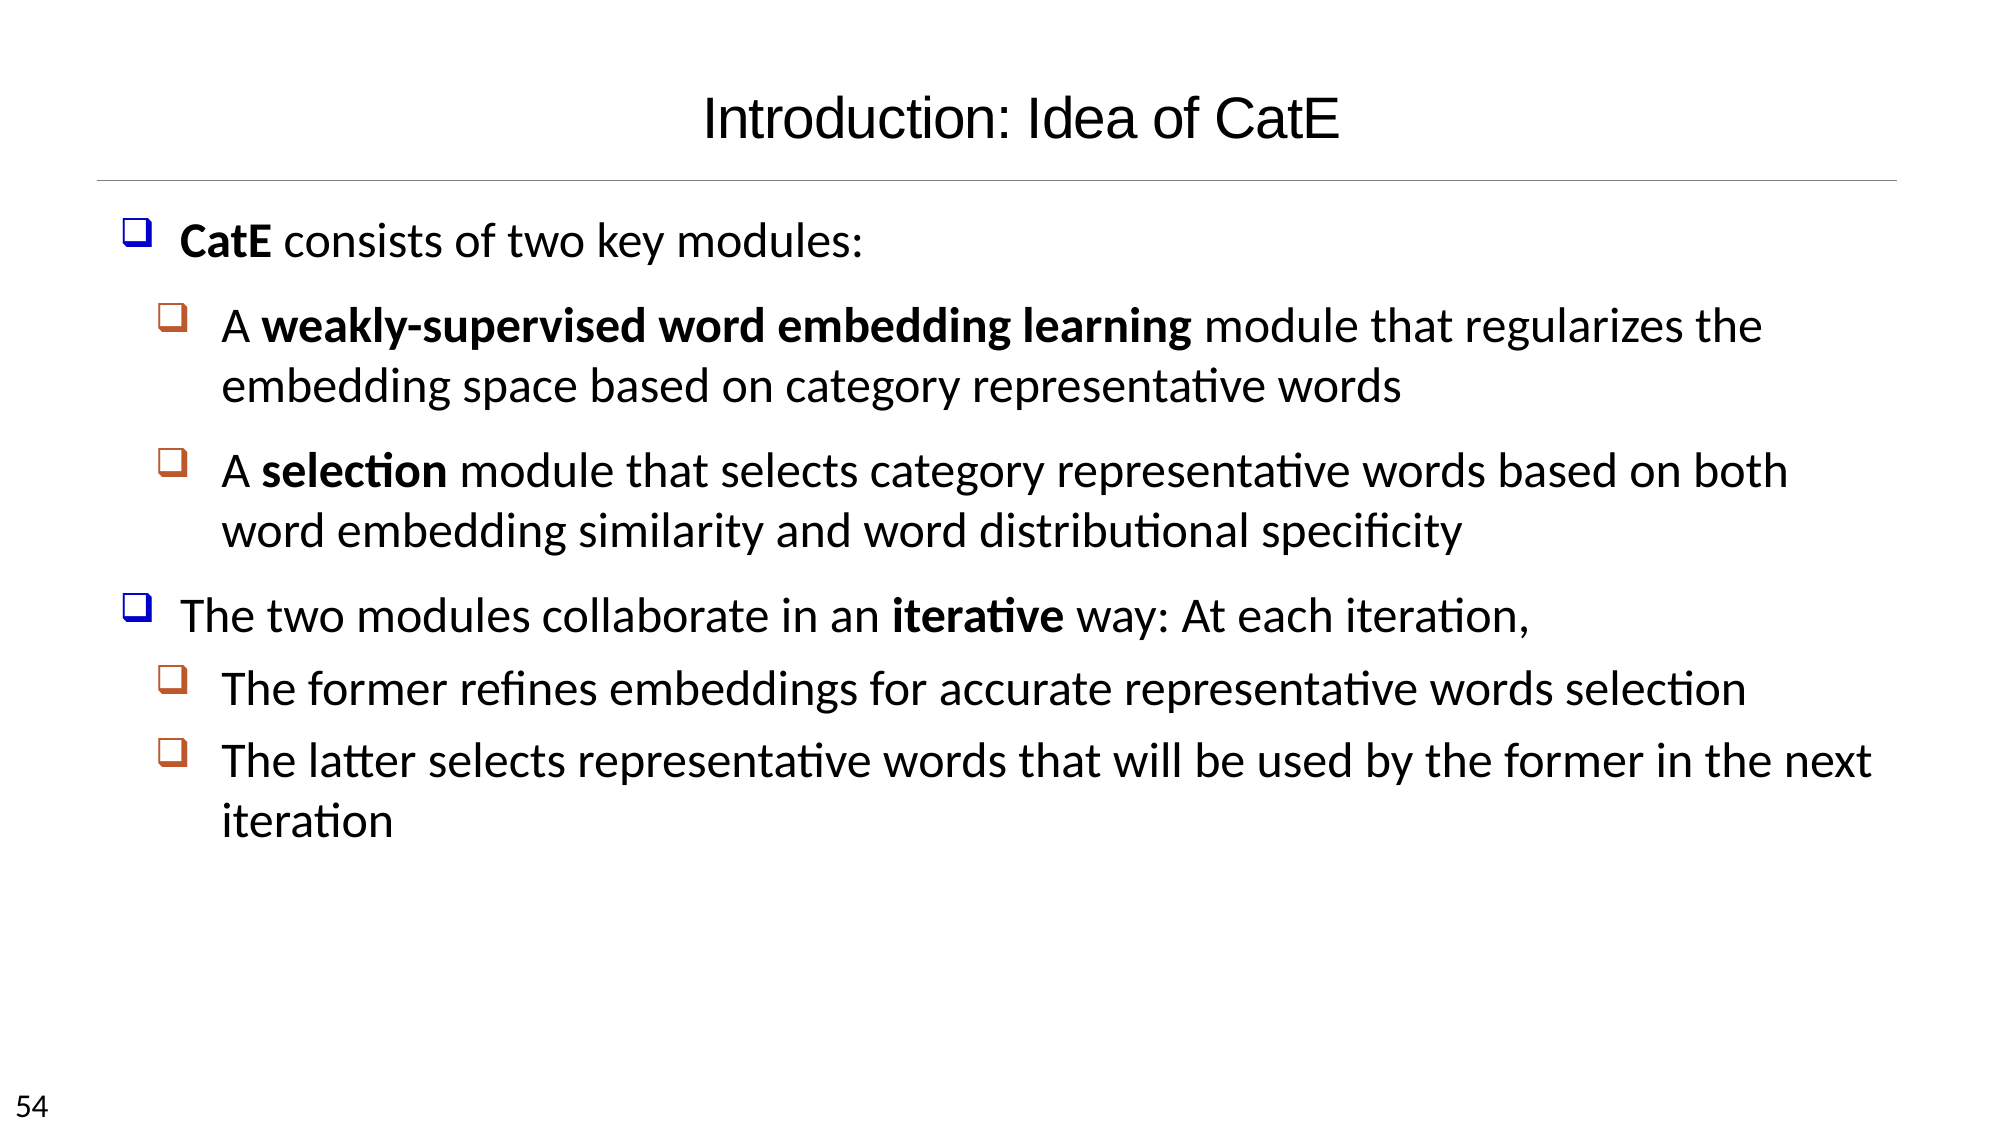

# Introduction: Idea of CatE
CatE consists of two key modules:
A weakly-supervised word embedding learning module that regularizes the embedding space based on category representative words
A selection module that selects category representative words based on both word embedding similarity and word distributional specificity
The two modules collaborate in an iterative way: At each iteration,
The former refines embeddings for accurate representative words selection
The latter selects representative words that will be used by the former in the next iteration